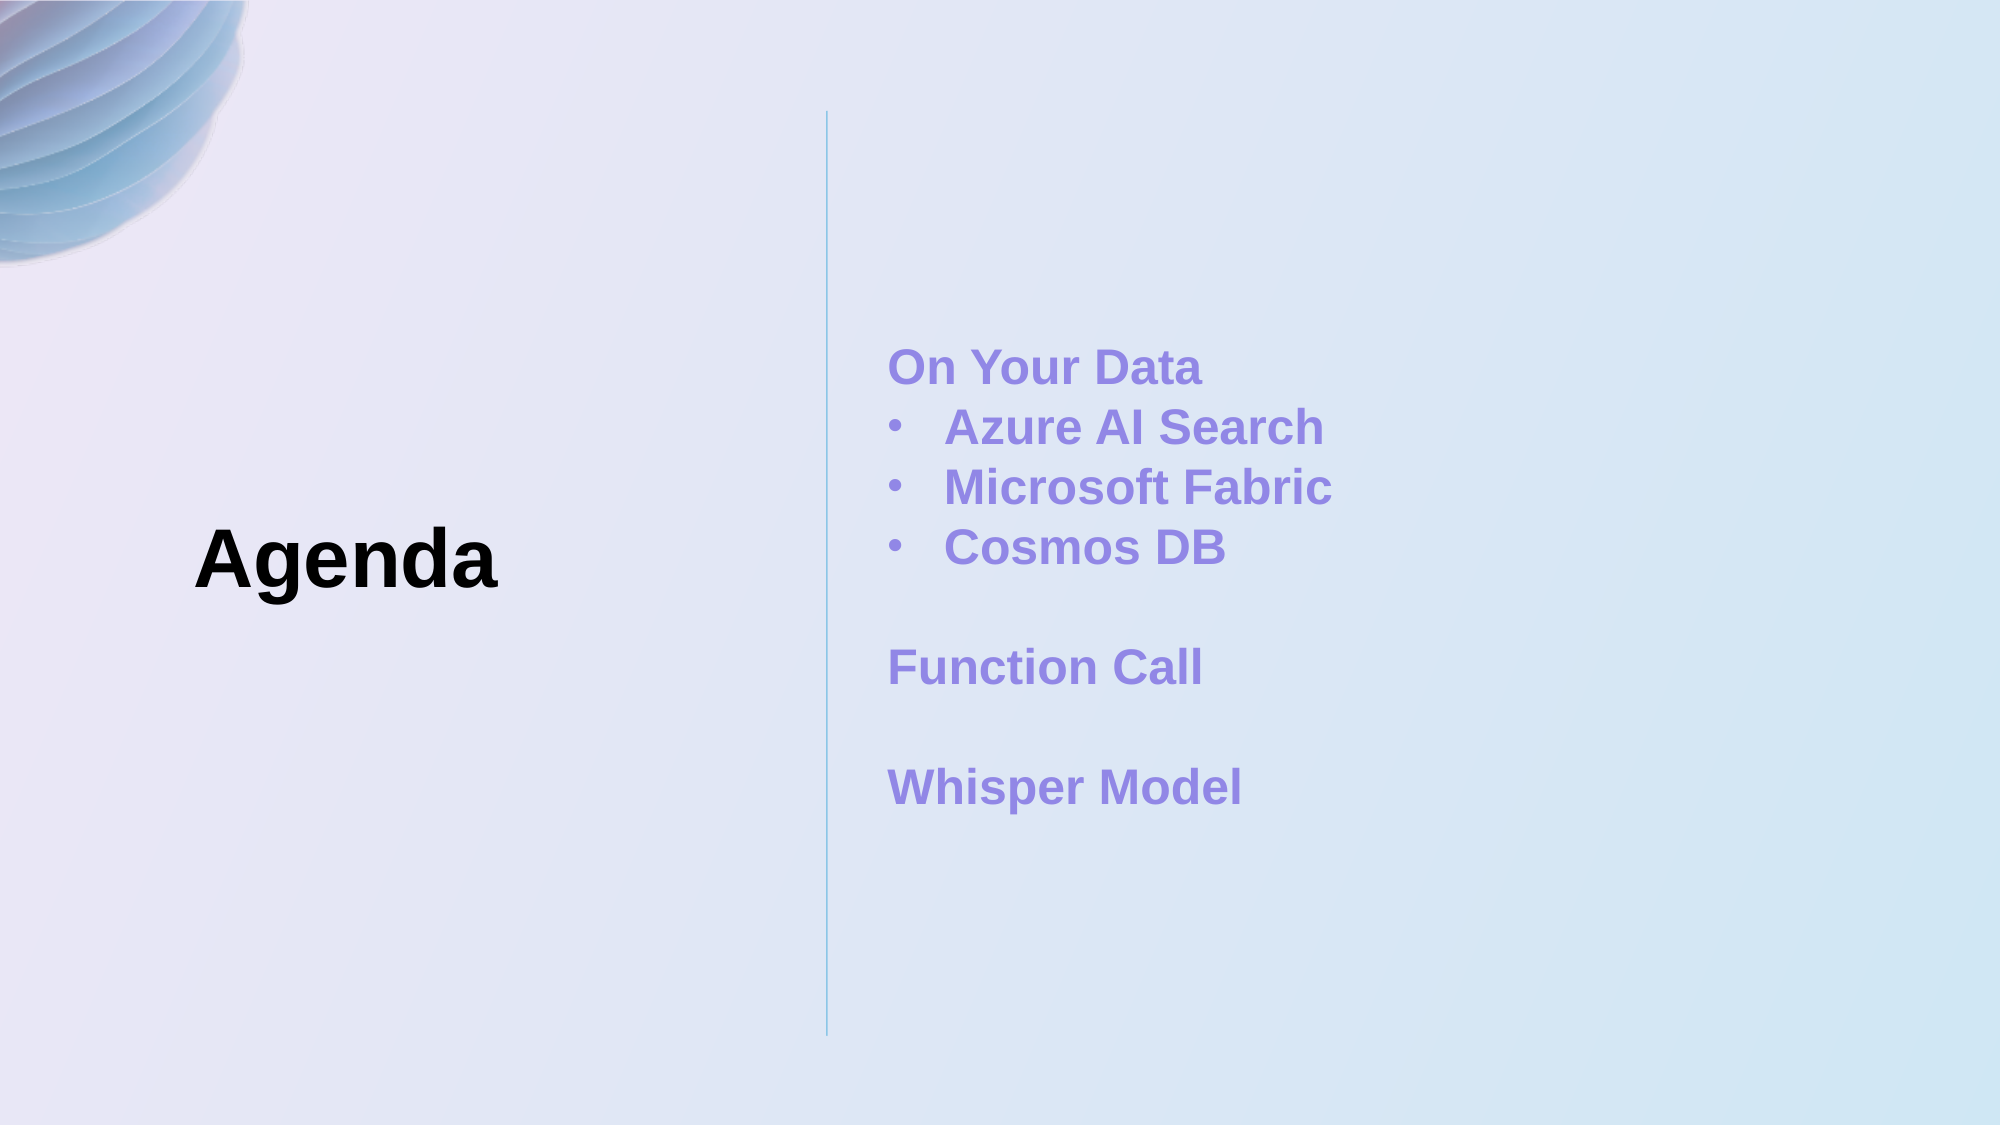

Agenda
On Your Data
Azure AI Search
Microsoft Fabric
Cosmos DB

Function Call

Whisper Model